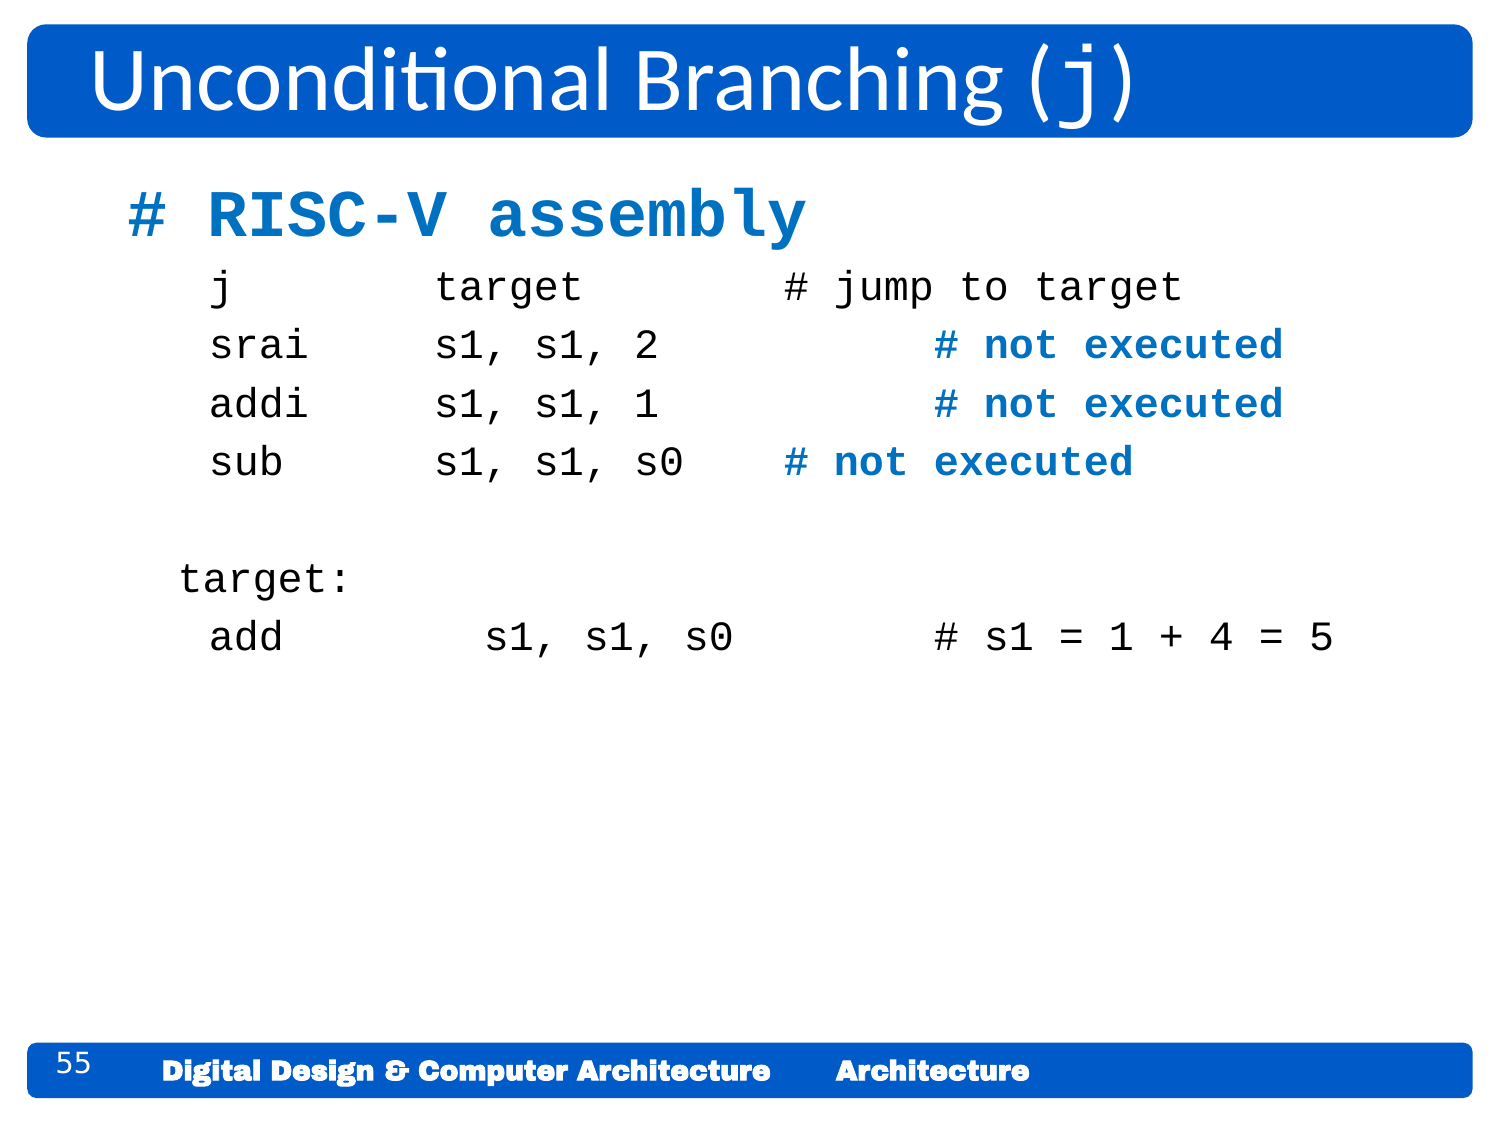

Unconditional Branching (j)
# RISC-V assembly
	 j        target      	# jump to target
  	 srai     s1, s1, 2 	      # not executed
  	 addi     s1, s1, 1 	      # not executed
  	 sub      s1, s1, s0  	# not executed

  target:
  	 add  	s1, s1, s0  	# s1 = 1 + 4 = 5

55